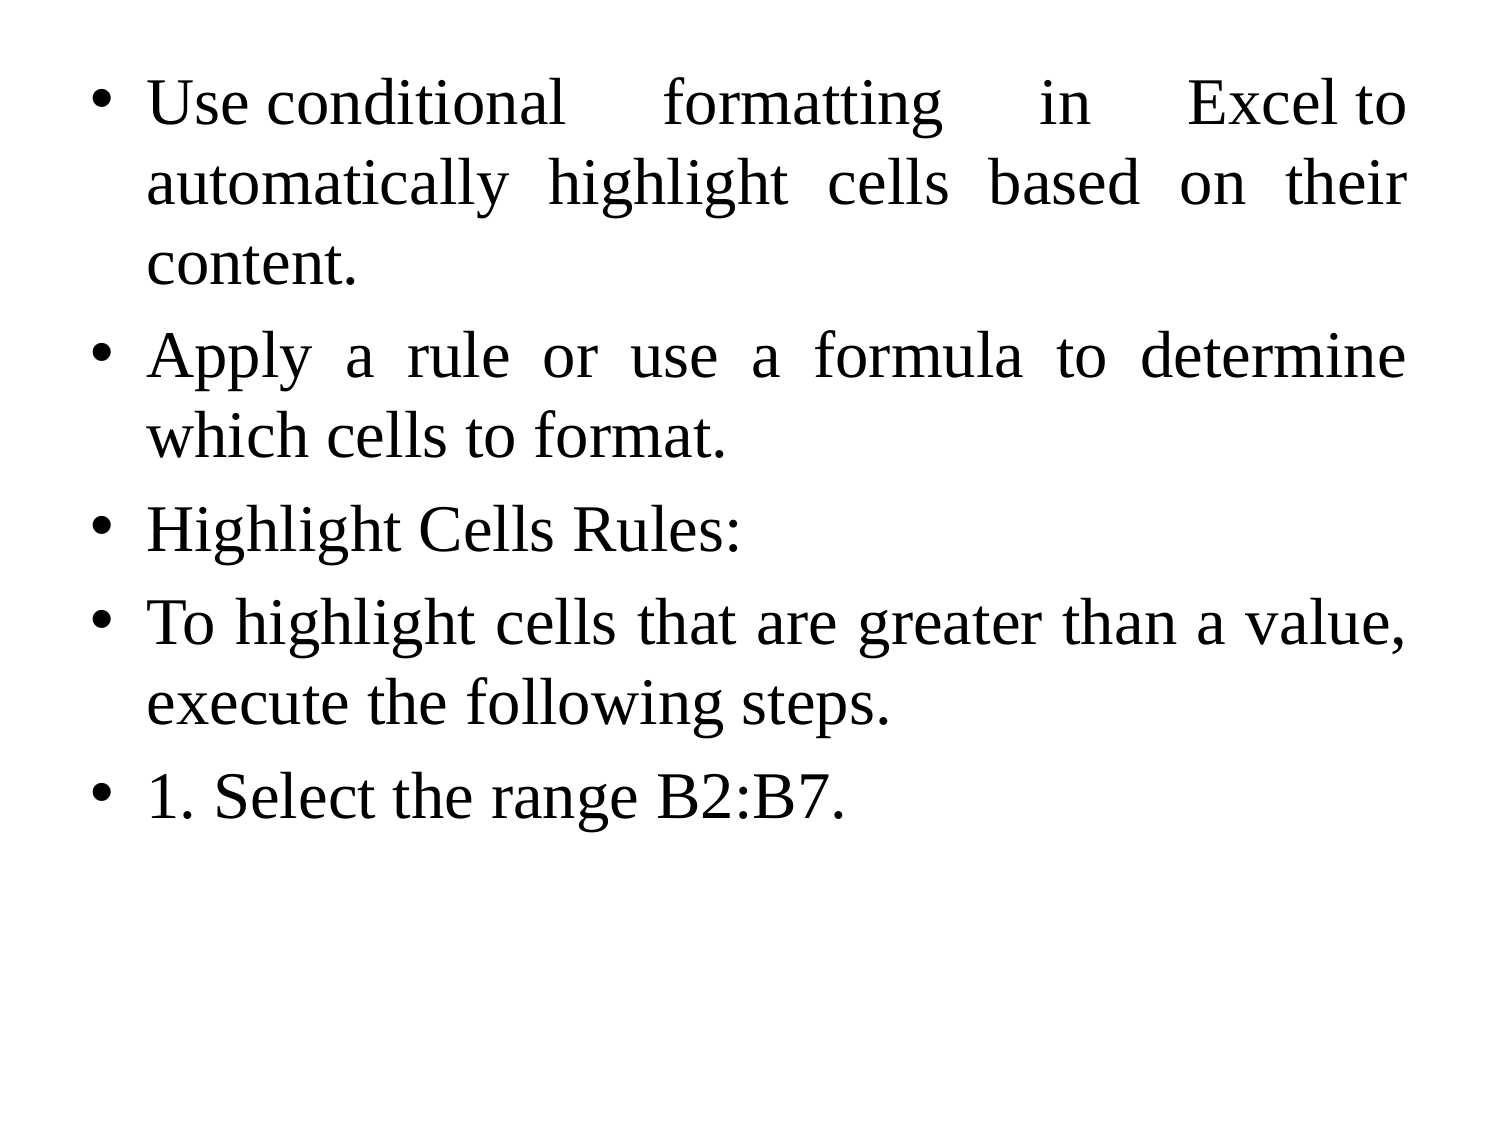

Use conditional formatting in Excel to automatically highlight cells based on their content.
Apply a rule or use a formula to determine which cells to format.
Highlight Cells Rules:
To highlight cells that are greater than a value, execute the following steps.
1. Select the range B2:B7.